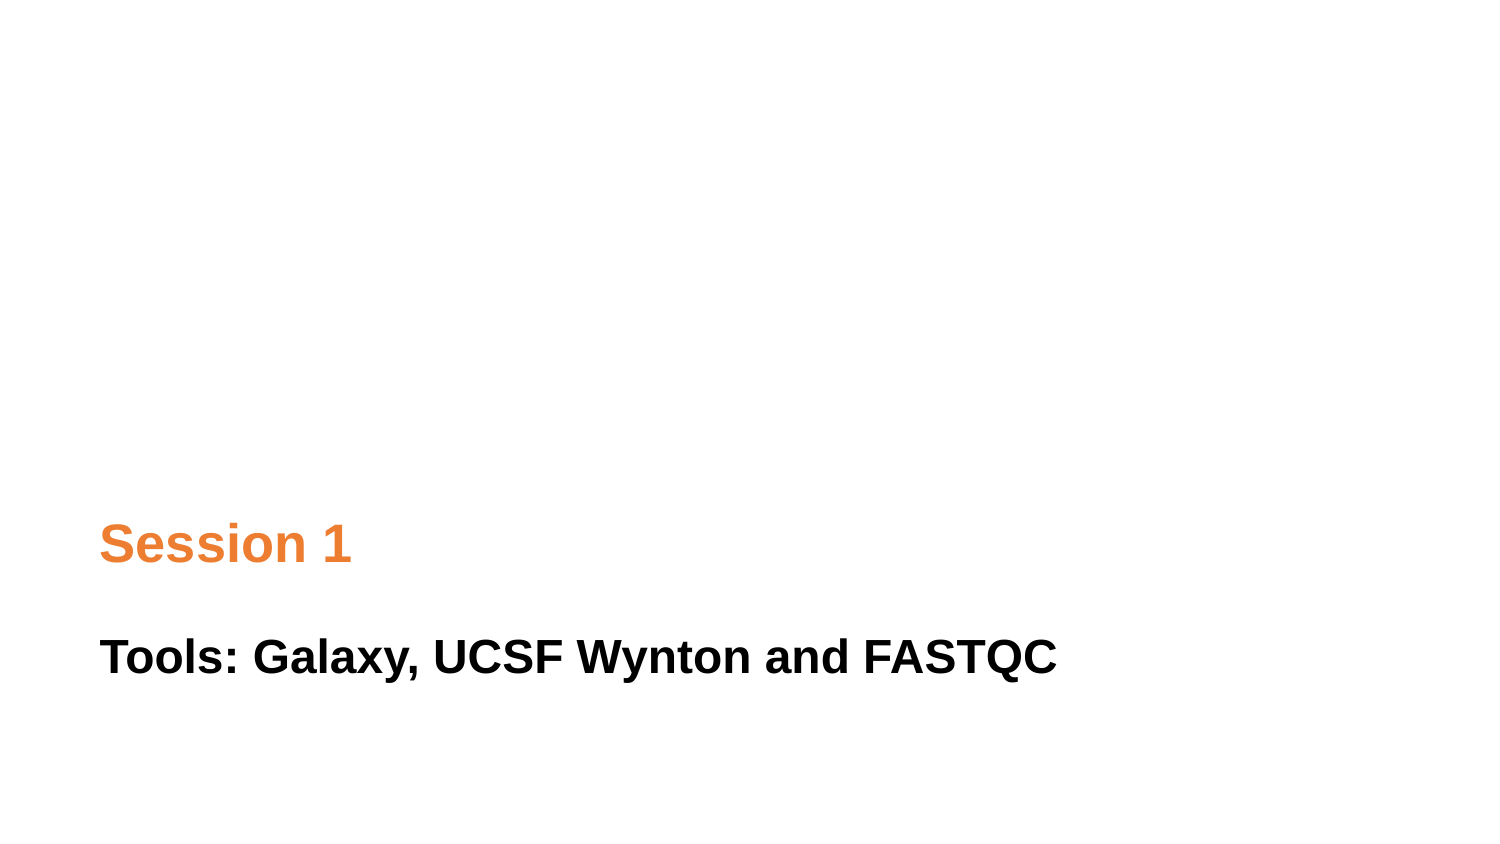

Session 1

Tools: Galaxy, UCSF Wynton and FASTQC